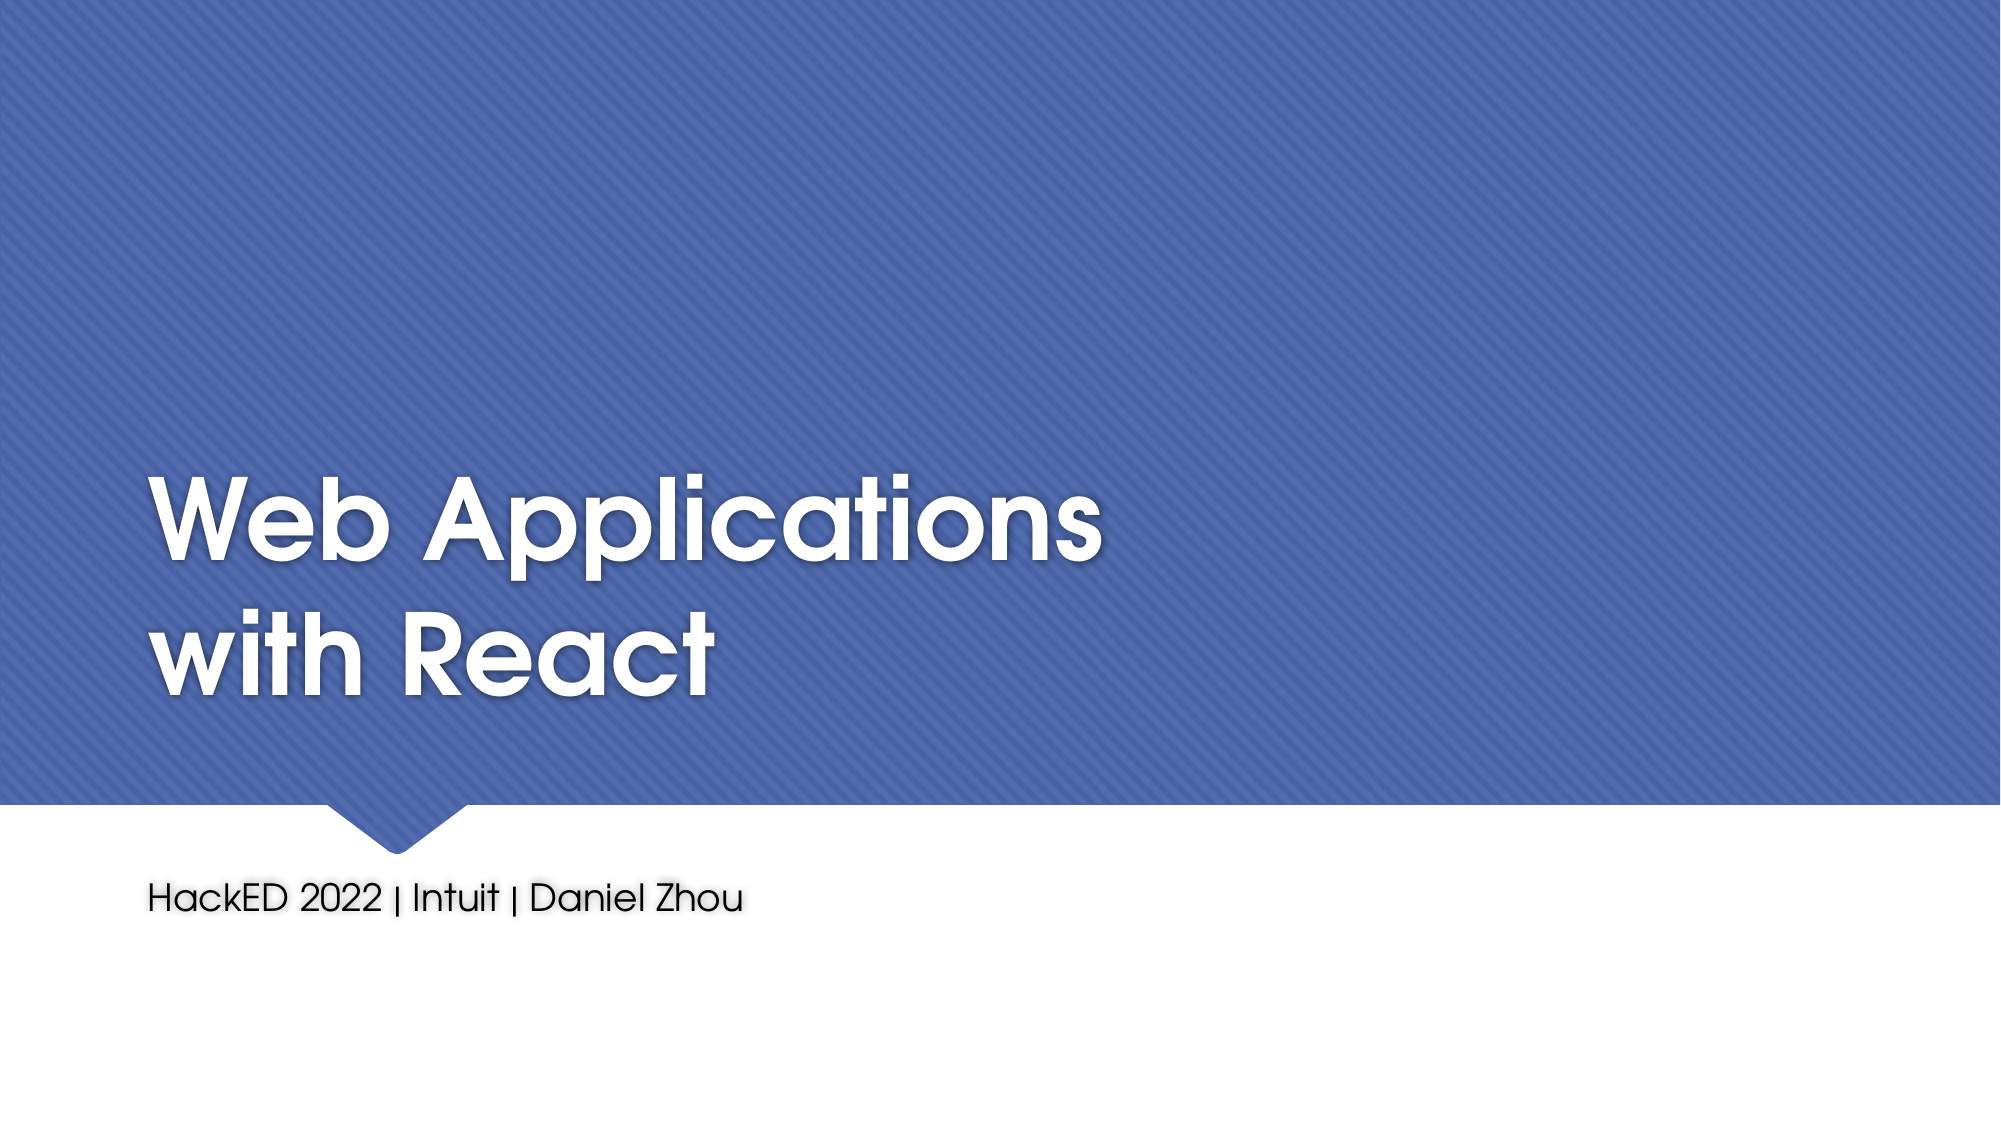

# Web Applications with React
HackED 2022 | Intuit | Daniel Zhou